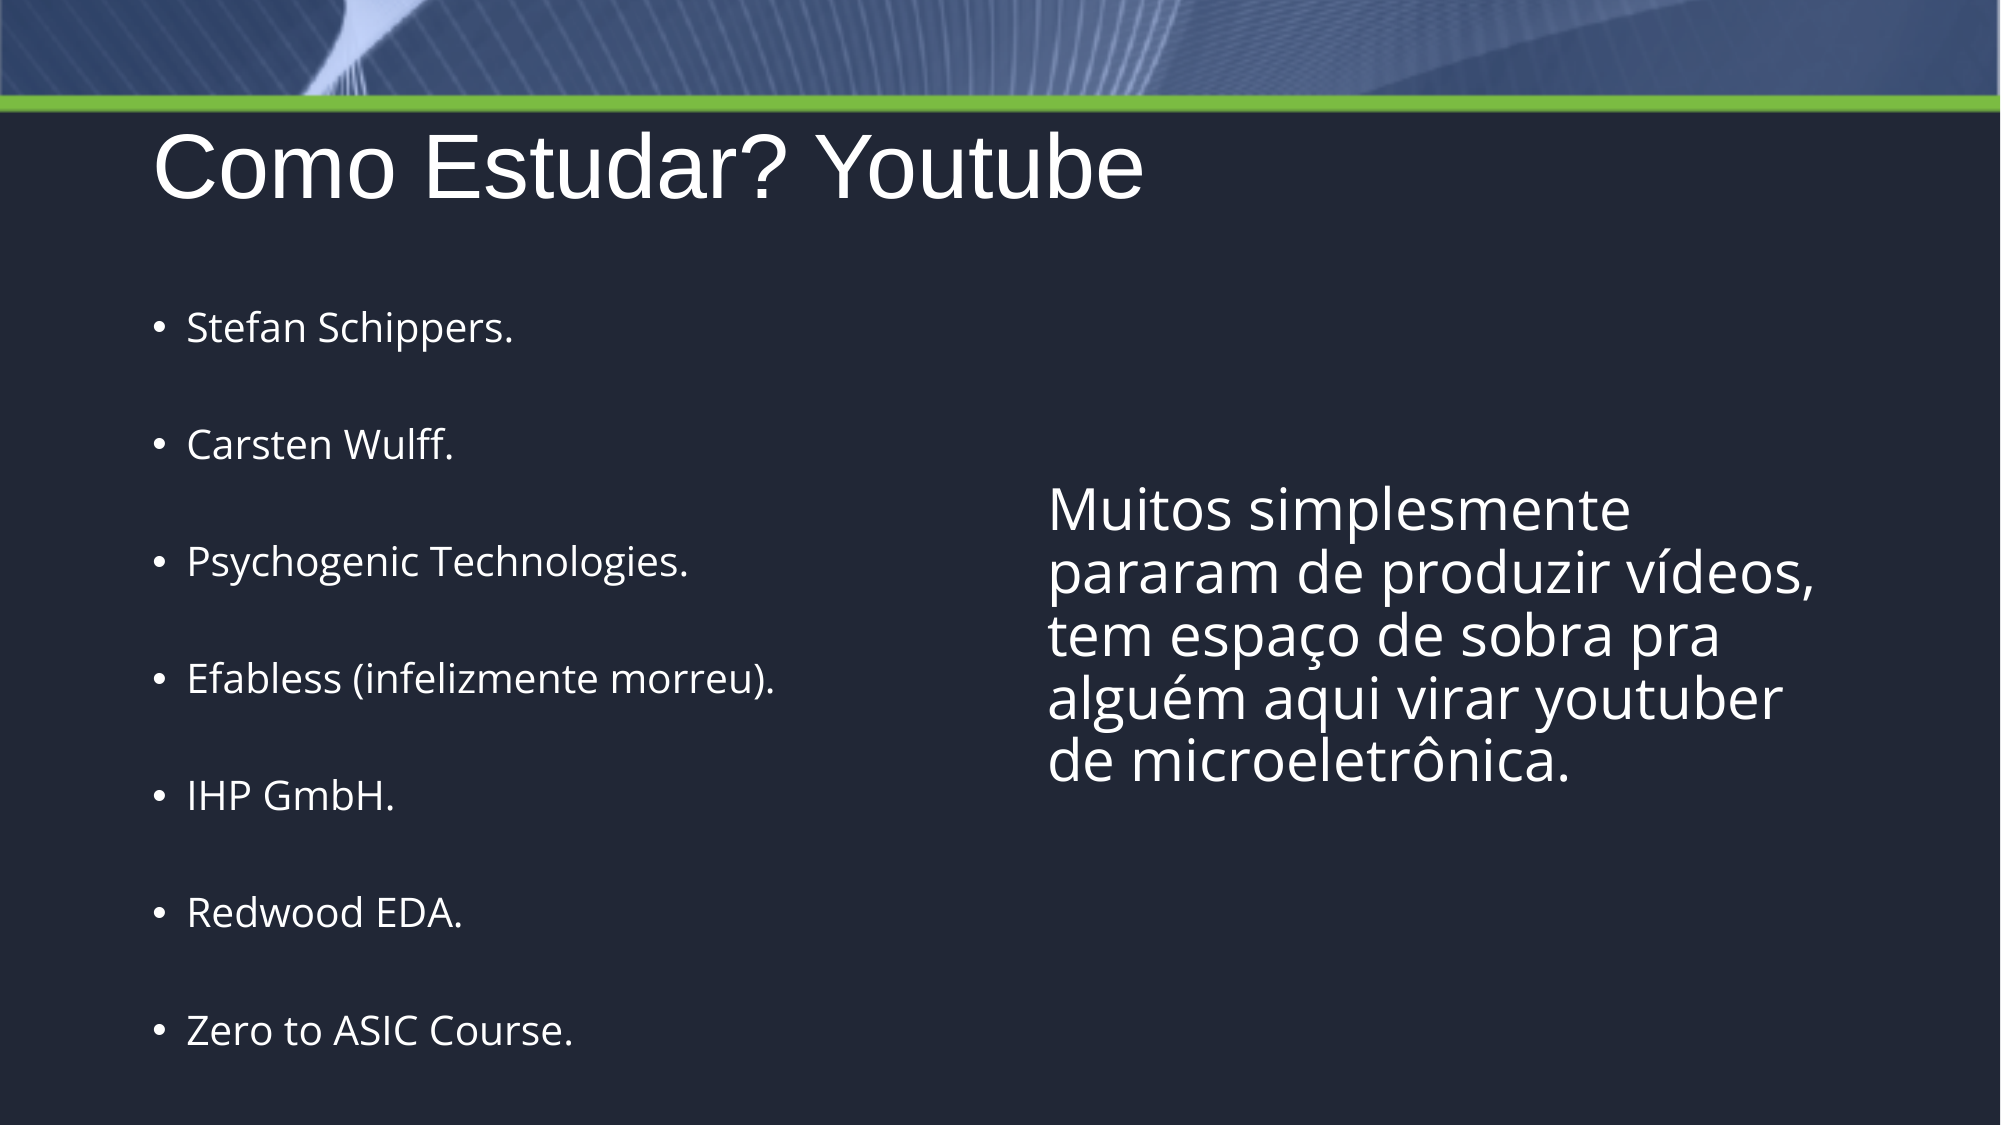

# Como Estudar? Youtube
Stefan Schippers.

Carsten Wulff.

Psychogenic Technologies.

Efabless (infelizmente morreu).

IHP GmbH.

Redwood EDA.

Zero to ASIC Course.

Muitos simplesmente pararam de produzir vídeos, tem espaço de sobra pra alguém aqui virar youtuber de microeletrônica.